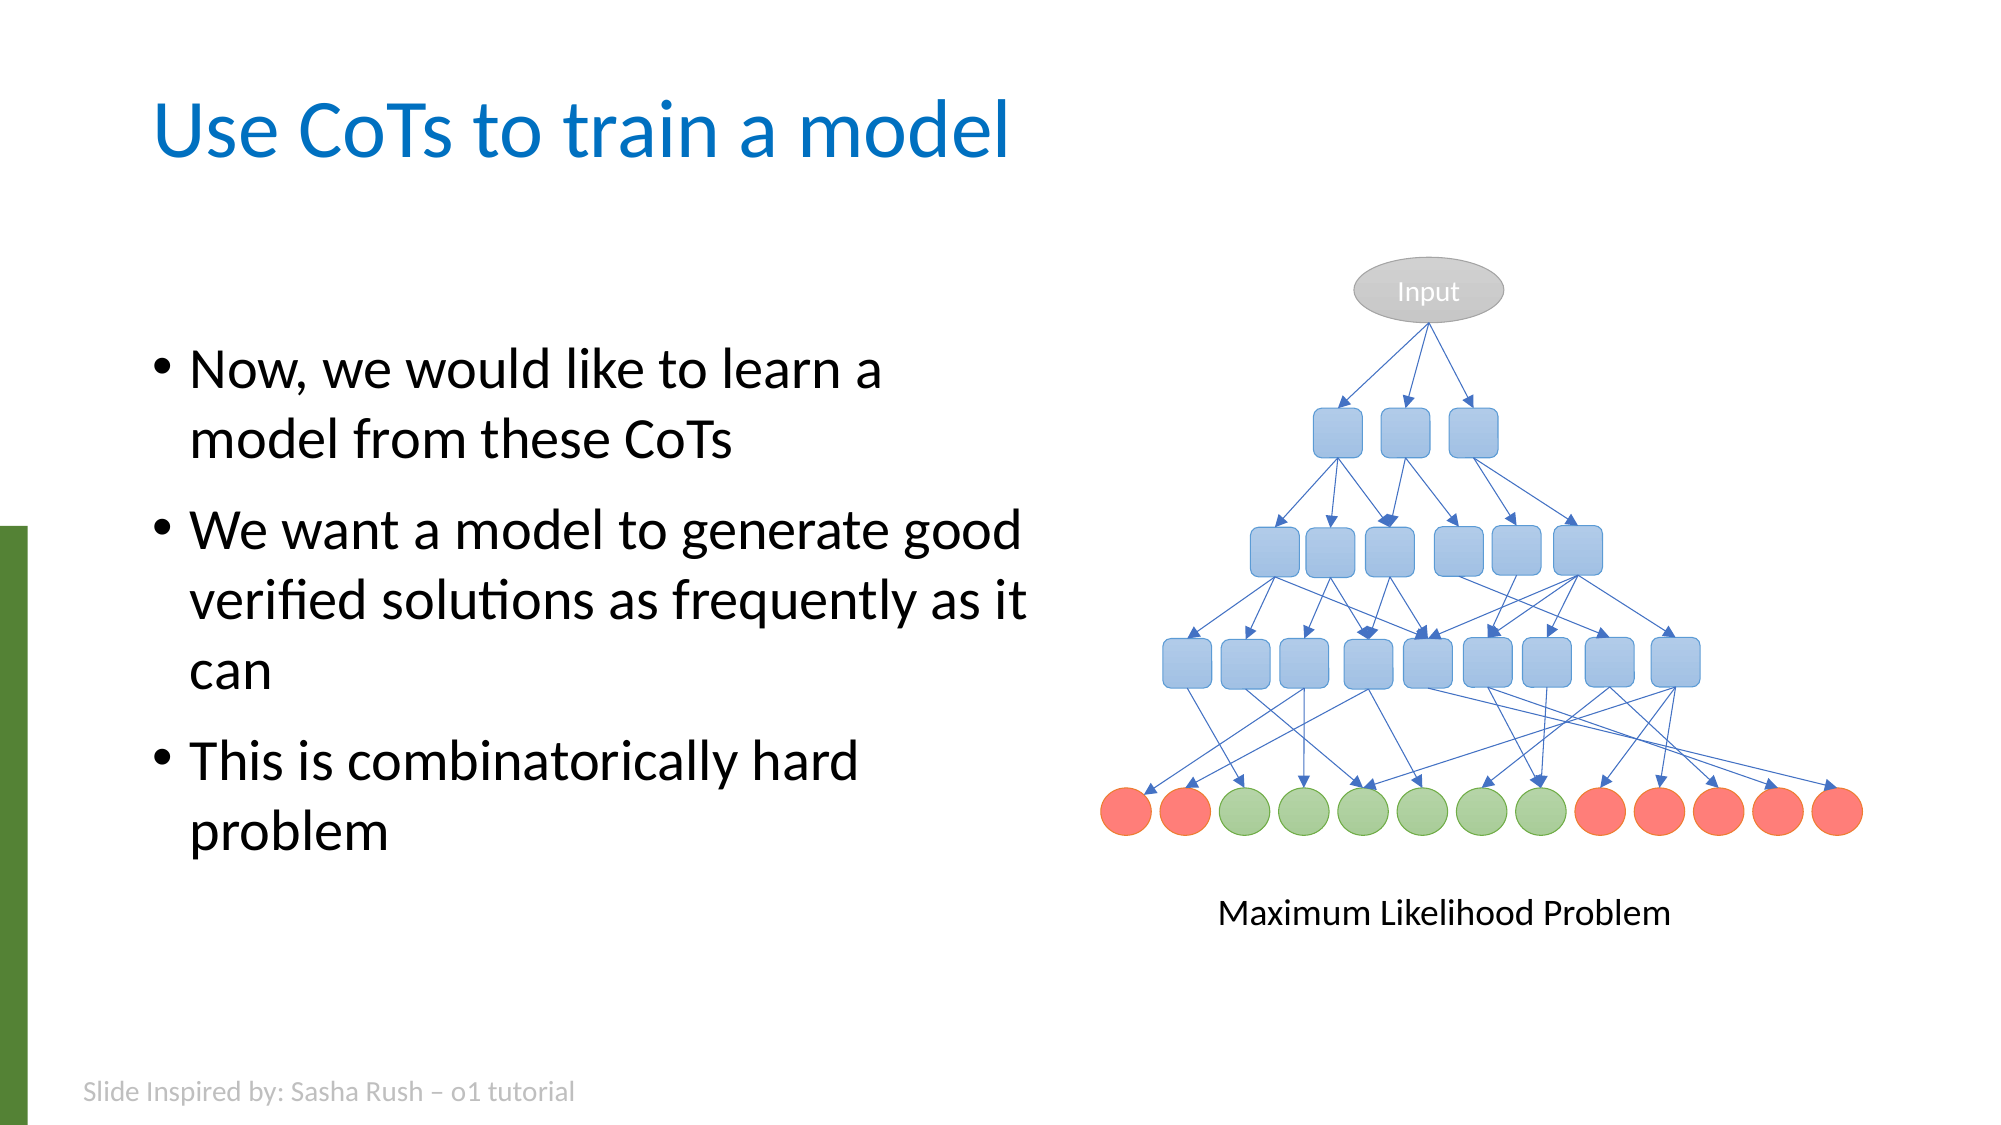

# Use CoTs to train a model
Input
Now, we would like to learn a model from these CoTs
We want a model to generate good verified solutions as frequently as it can
This is combinatorically hard problem

Maximum Likelihood Problem
Slide Inspired by: Sasha Rush – o1 tutorial